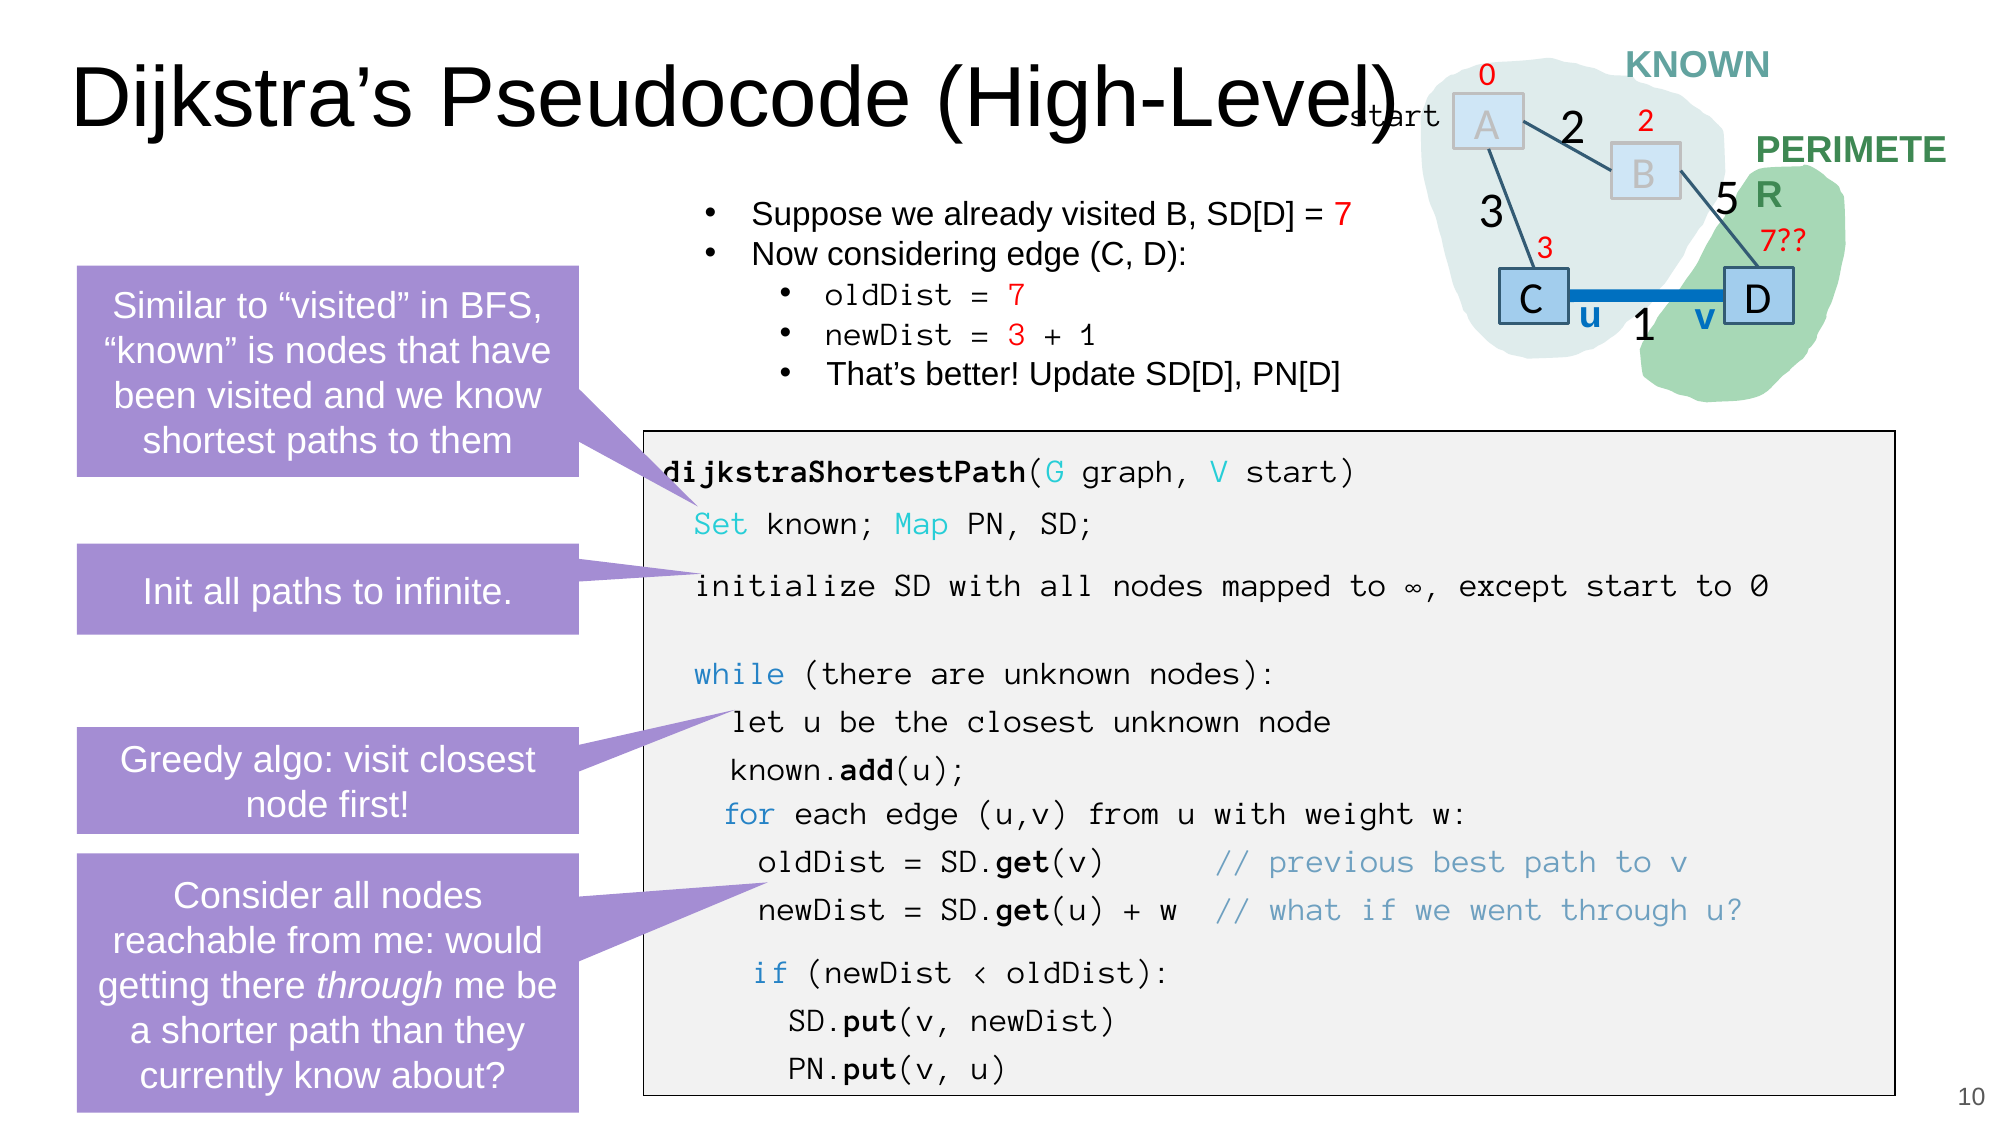

KNOWN
0

start
2
2
A
PERIMETER
B
5

3
7??
3
D
C
1
u
v
Dijkstra’s Pseudocode (High-Level)
Suppose we already visited B, SD[D] = 7
Now considering edge (C, D):
oldDist = 7
newDist = 3 + 1
That’s better! Update SD[D], PN[D]
Similar to “visited” in BFS, “known” is nodes that have been visited and we know shortest paths to them
dijkstraShortestPath(G graph, V start)

  Set known; Map PN, SD;
  initialize SD with all nodes mapped to ∞, except start to 0
Init all paths to infinite.

  while (there are unknown nodes):
    let u be the closest unknown node
    known.add(u);
Greedy algo: visit closest node first!

    for each edge (u,v) from u with weight w:
      oldDist = SD.get(v)      // previous best path to v
      newDist = SD.get(u) + w  // what if we went through u?
Consider all nodes reachable from me: would getting there through me be a shorter path than they currently know about?
      if (newDist < oldDist):
        SD.put(v, newDist)
        PN.put(v, u)